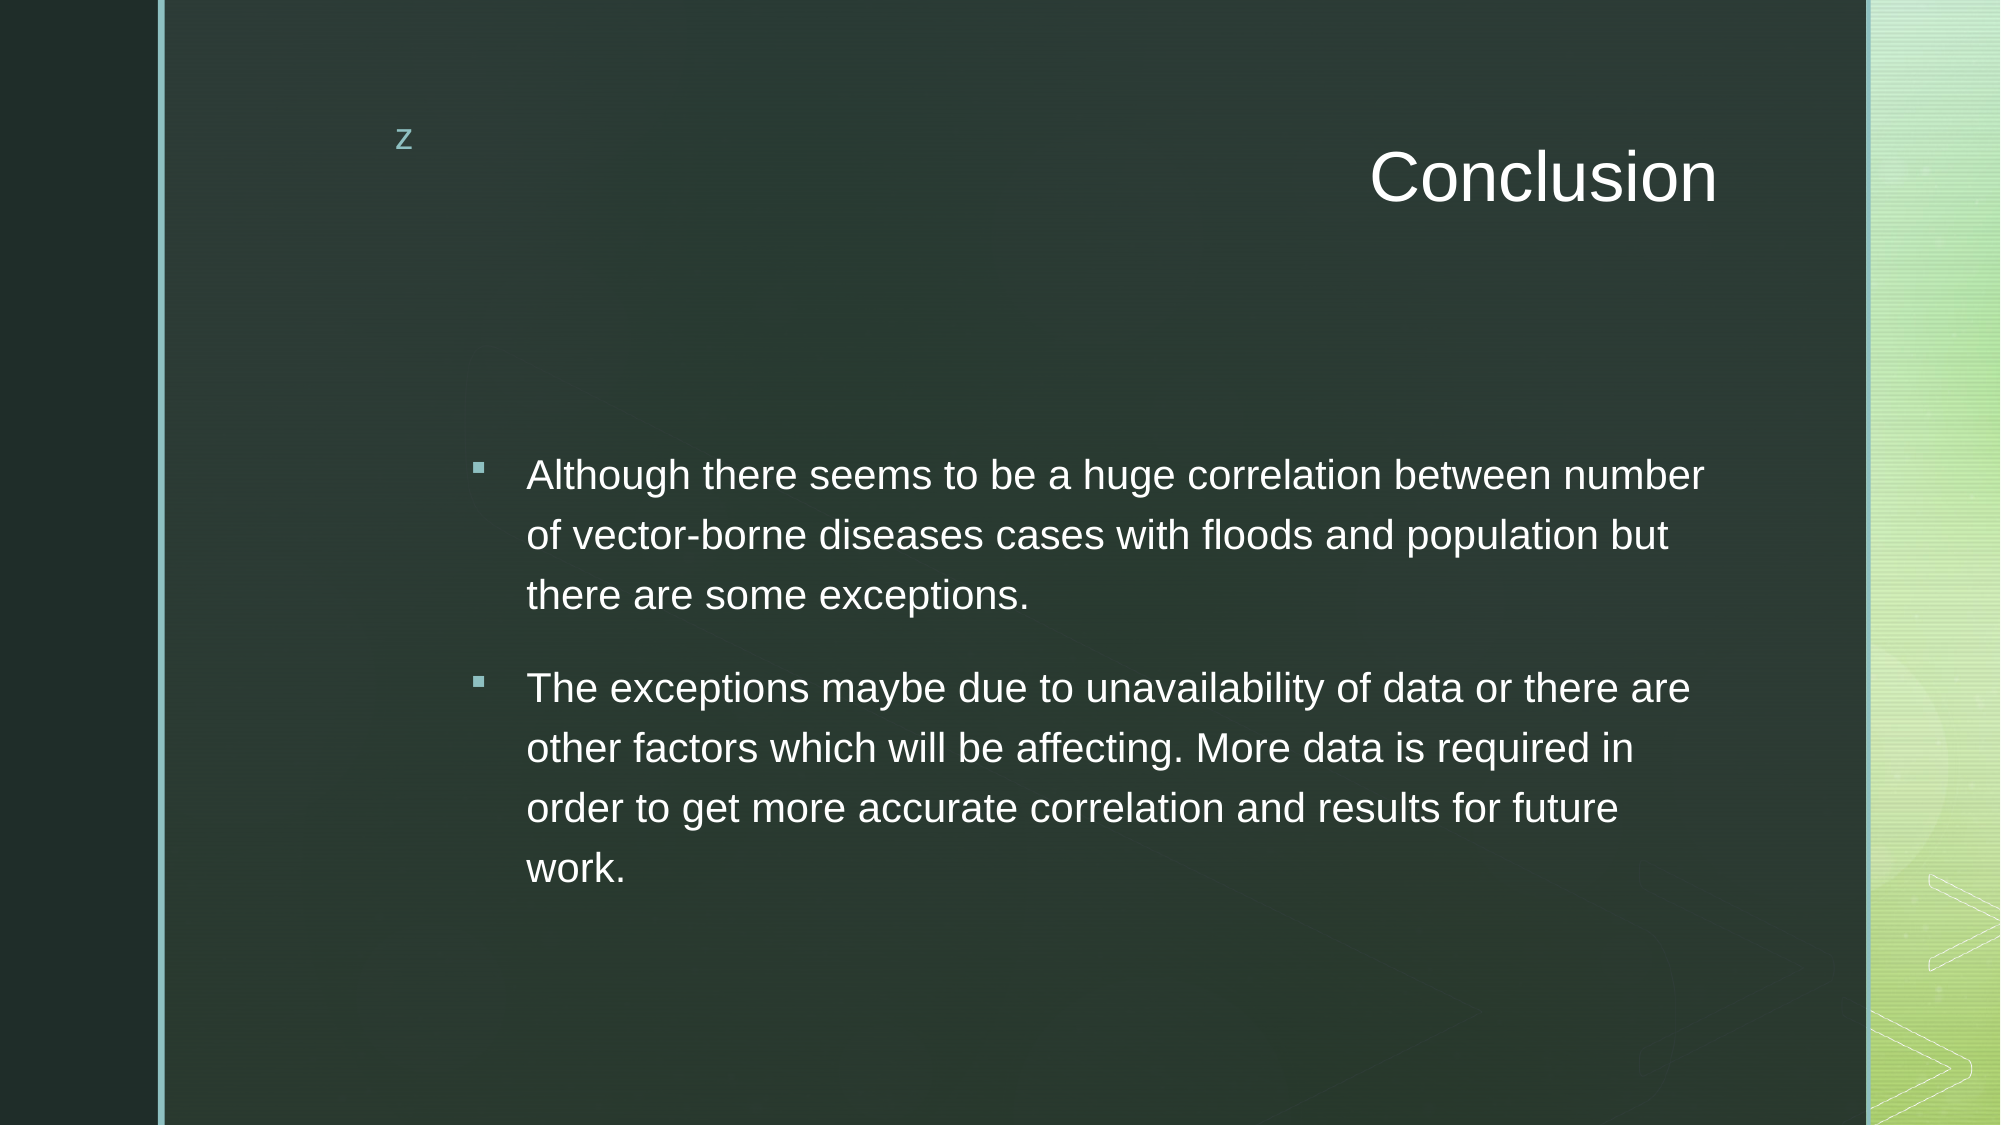

# Conclusion
Although there seems to be a huge correlation between number of vector-borne diseases cases with floods and population but there are some exceptions.
The exceptions maybe due to unavailability of data or there are other factors which will be affecting. More data is required in order to get more accurate correlation and results for future work.